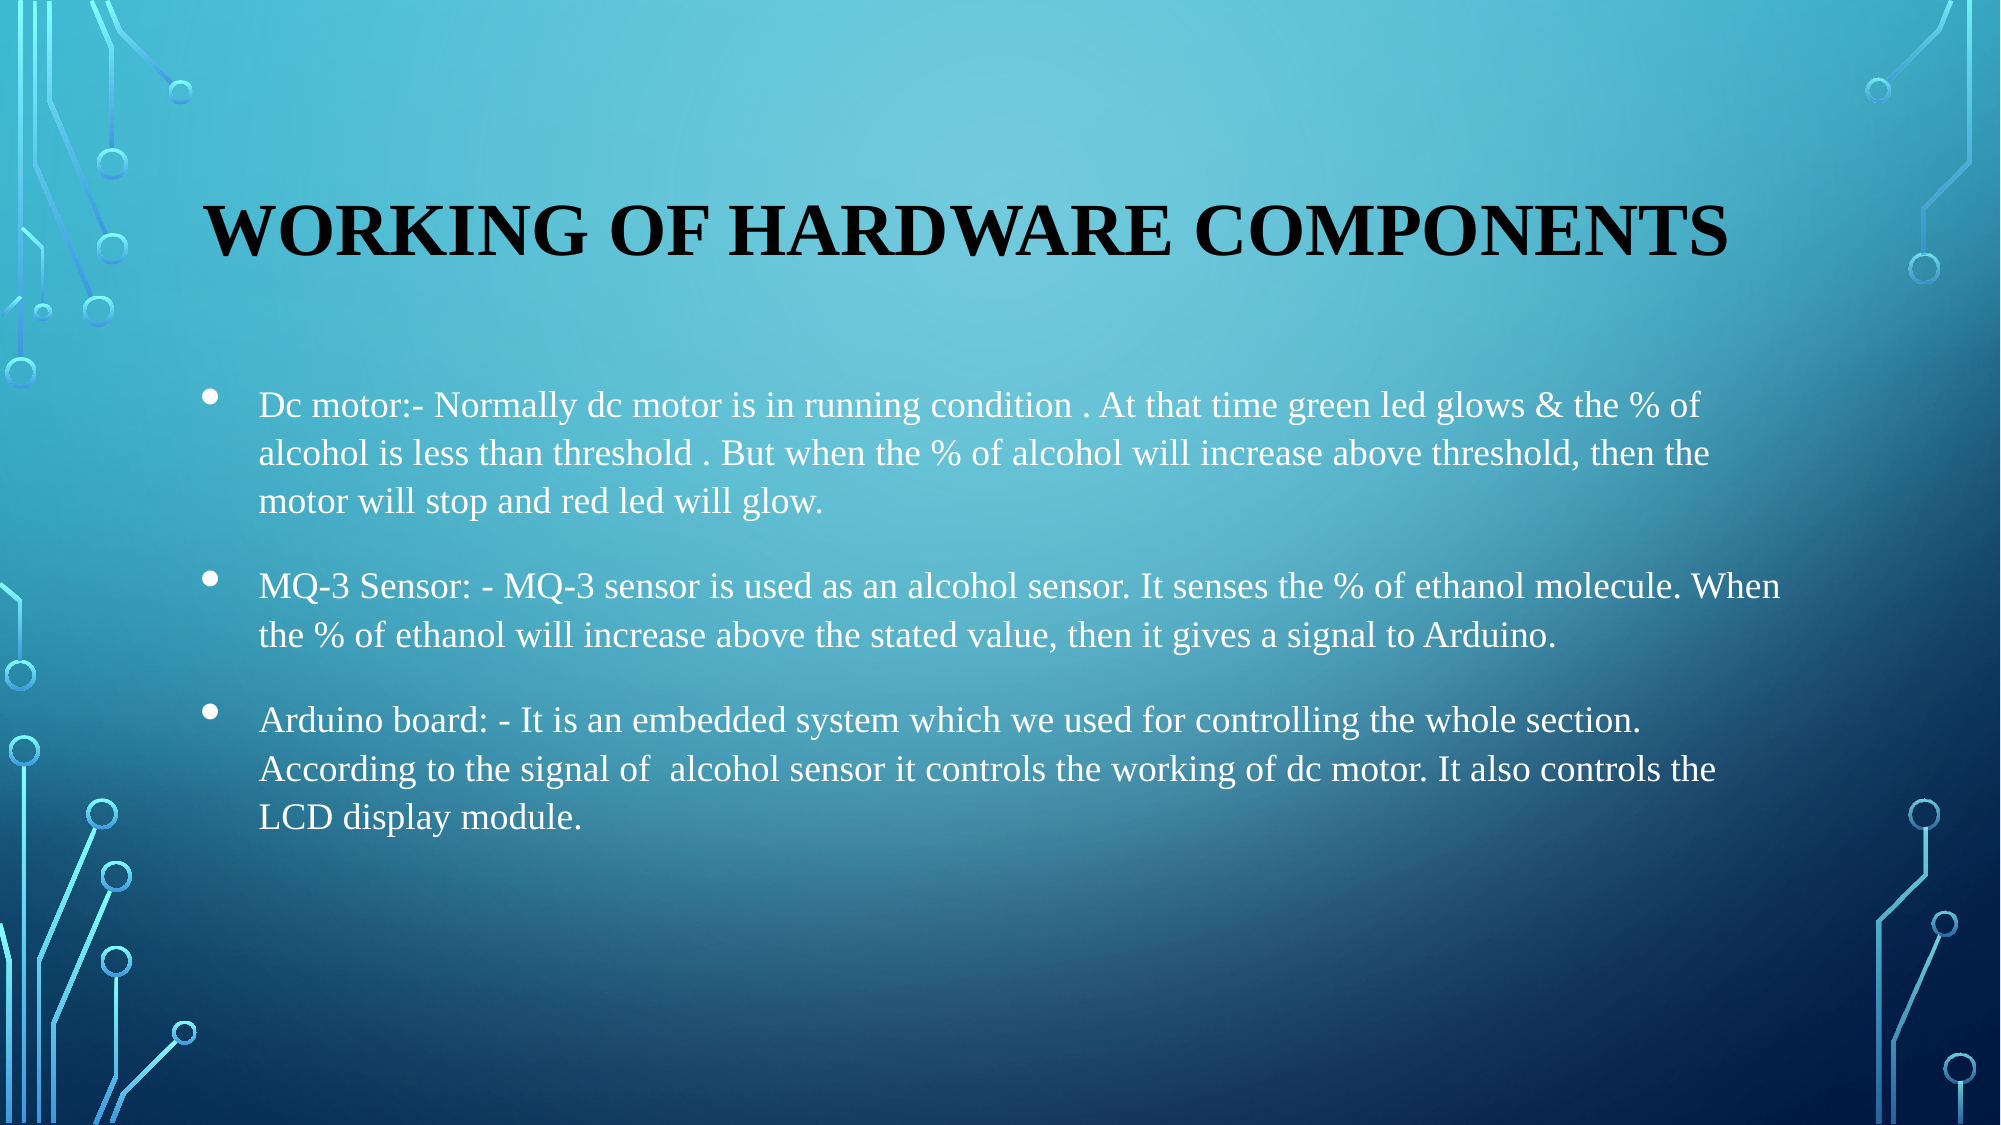

# Working of hardware COMPONENTS
Dc motor:- Normally dc motor is in running condition . At that time green led glows & the % of alcohol is less than threshold . But when the % of alcohol will increase above threshold, then the motor will stop and red led will glow.
MQ-3 Sensor: - MQ-3 sensor is used as an alcohol sensor. It senses the % of ethanol molecule. When the % of ethanol will increase above the stated value, then it gives a signal to Arduino.
Arduino board: - It is an embedded system which we used for controlling the whole section. According to the signal of  alcohol sensor it controls the working of dc motor. It also controls the LCD display module.